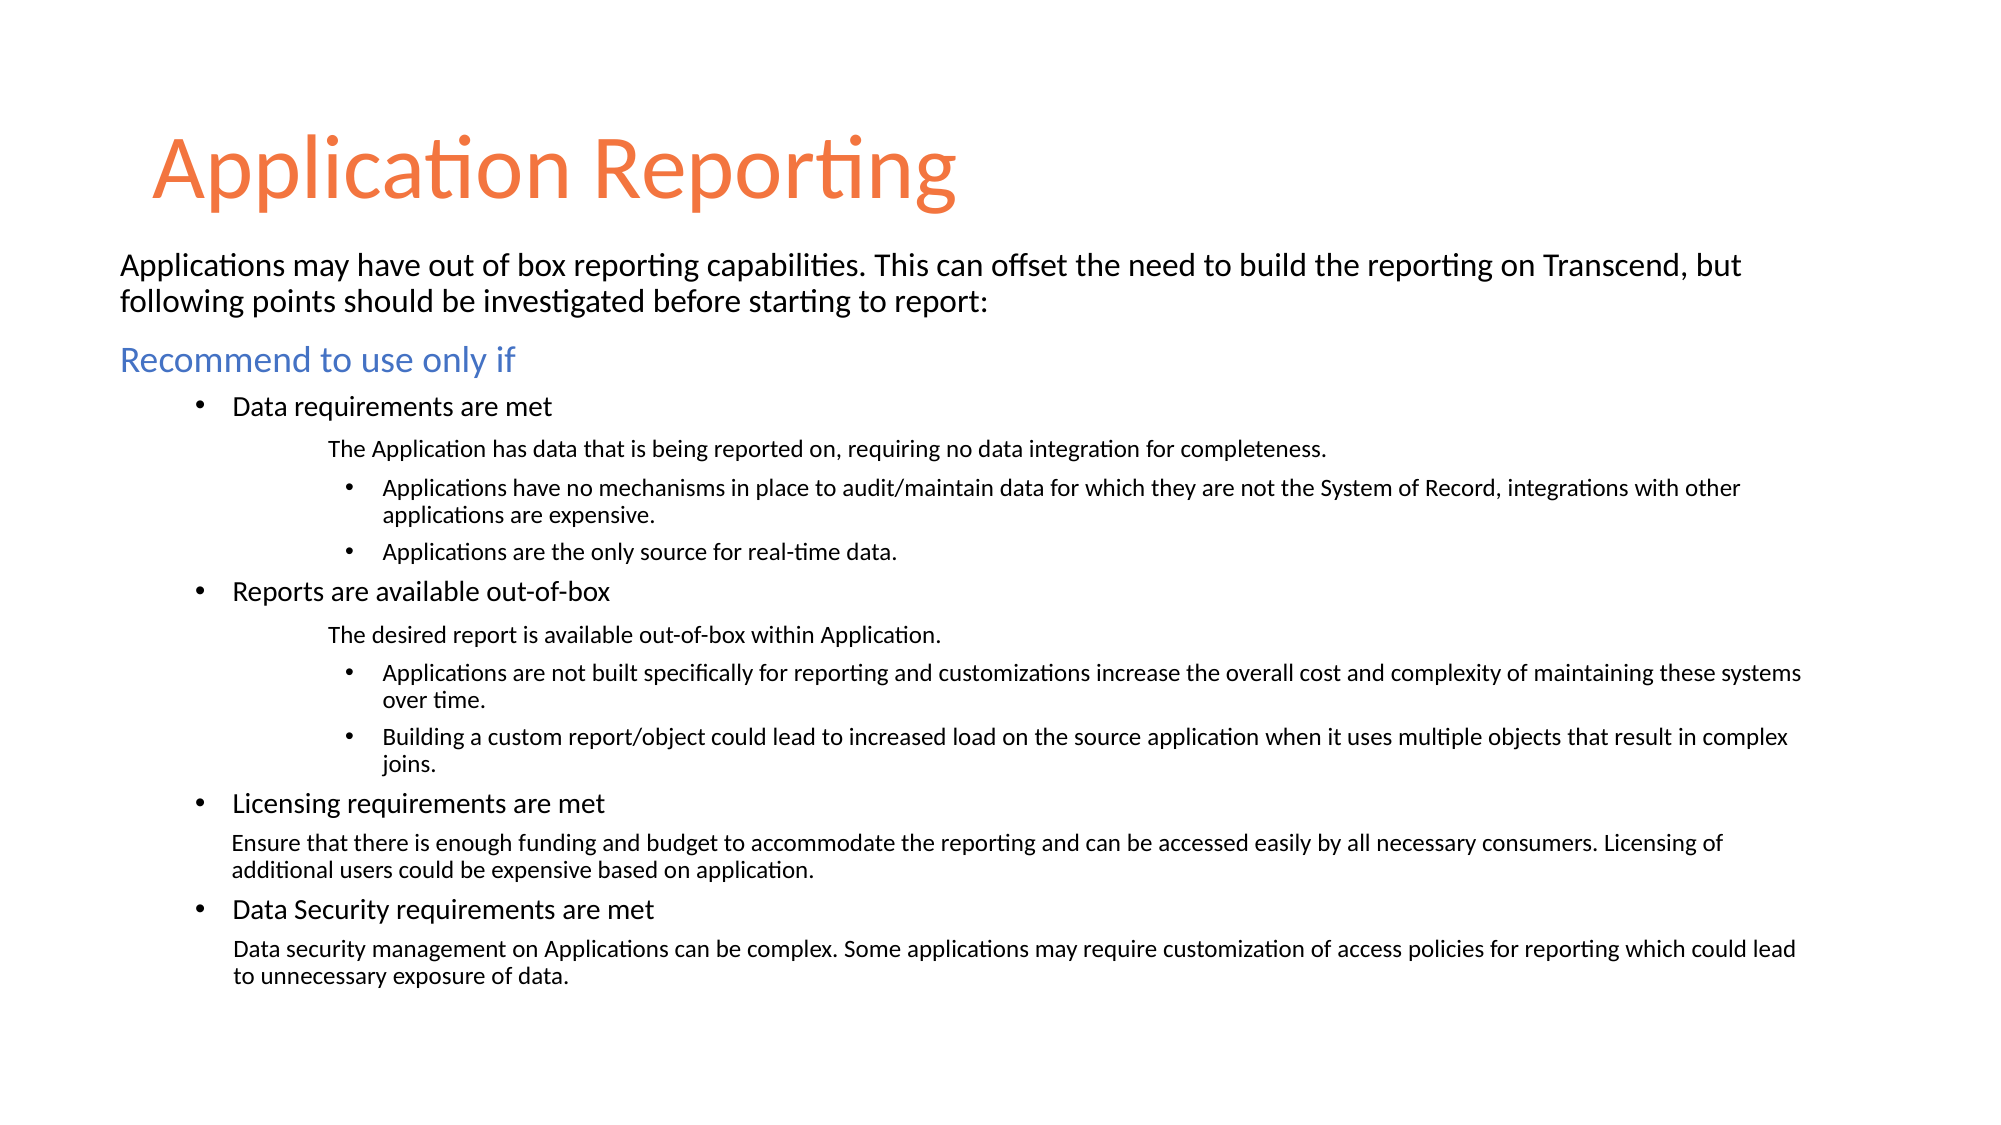

# Application Reporting
Applications may have out of box reporting capabilities. This can offset the need to build the reporting on Transcend, but following points should be investigated before starting to report:
Recommend to use only if
Data requirements are met
	The Application has data that is being reported on, requiring no data integration for completeness.
Applications have no mechanisms in place to audit/maintain data for which they are not the System of Record, integrations with other applications are expensive.
Applications are the only source for real-time data.
Reports are available out-of-box
	The desired report is available out-of-box within Application.
Applications are not built specifically for reporting and customizations increase the overall cost and complexity of maintaining these systems over time.
Building a custom report/object could lead to increased load on the source application when it uses multiple objects that result in complex joins.
Licensing requirements are met
Ensure that there is enough funding and budget to accommodate the reporting and can be accessed easily by all necessary consumers. Licensing of additional users could be expensive based on application.
Data Security requirements are met
Data security management on Applications can be complex. Some applications may require customization of access policies for reporting which could lead to unnecessary exposure of data.